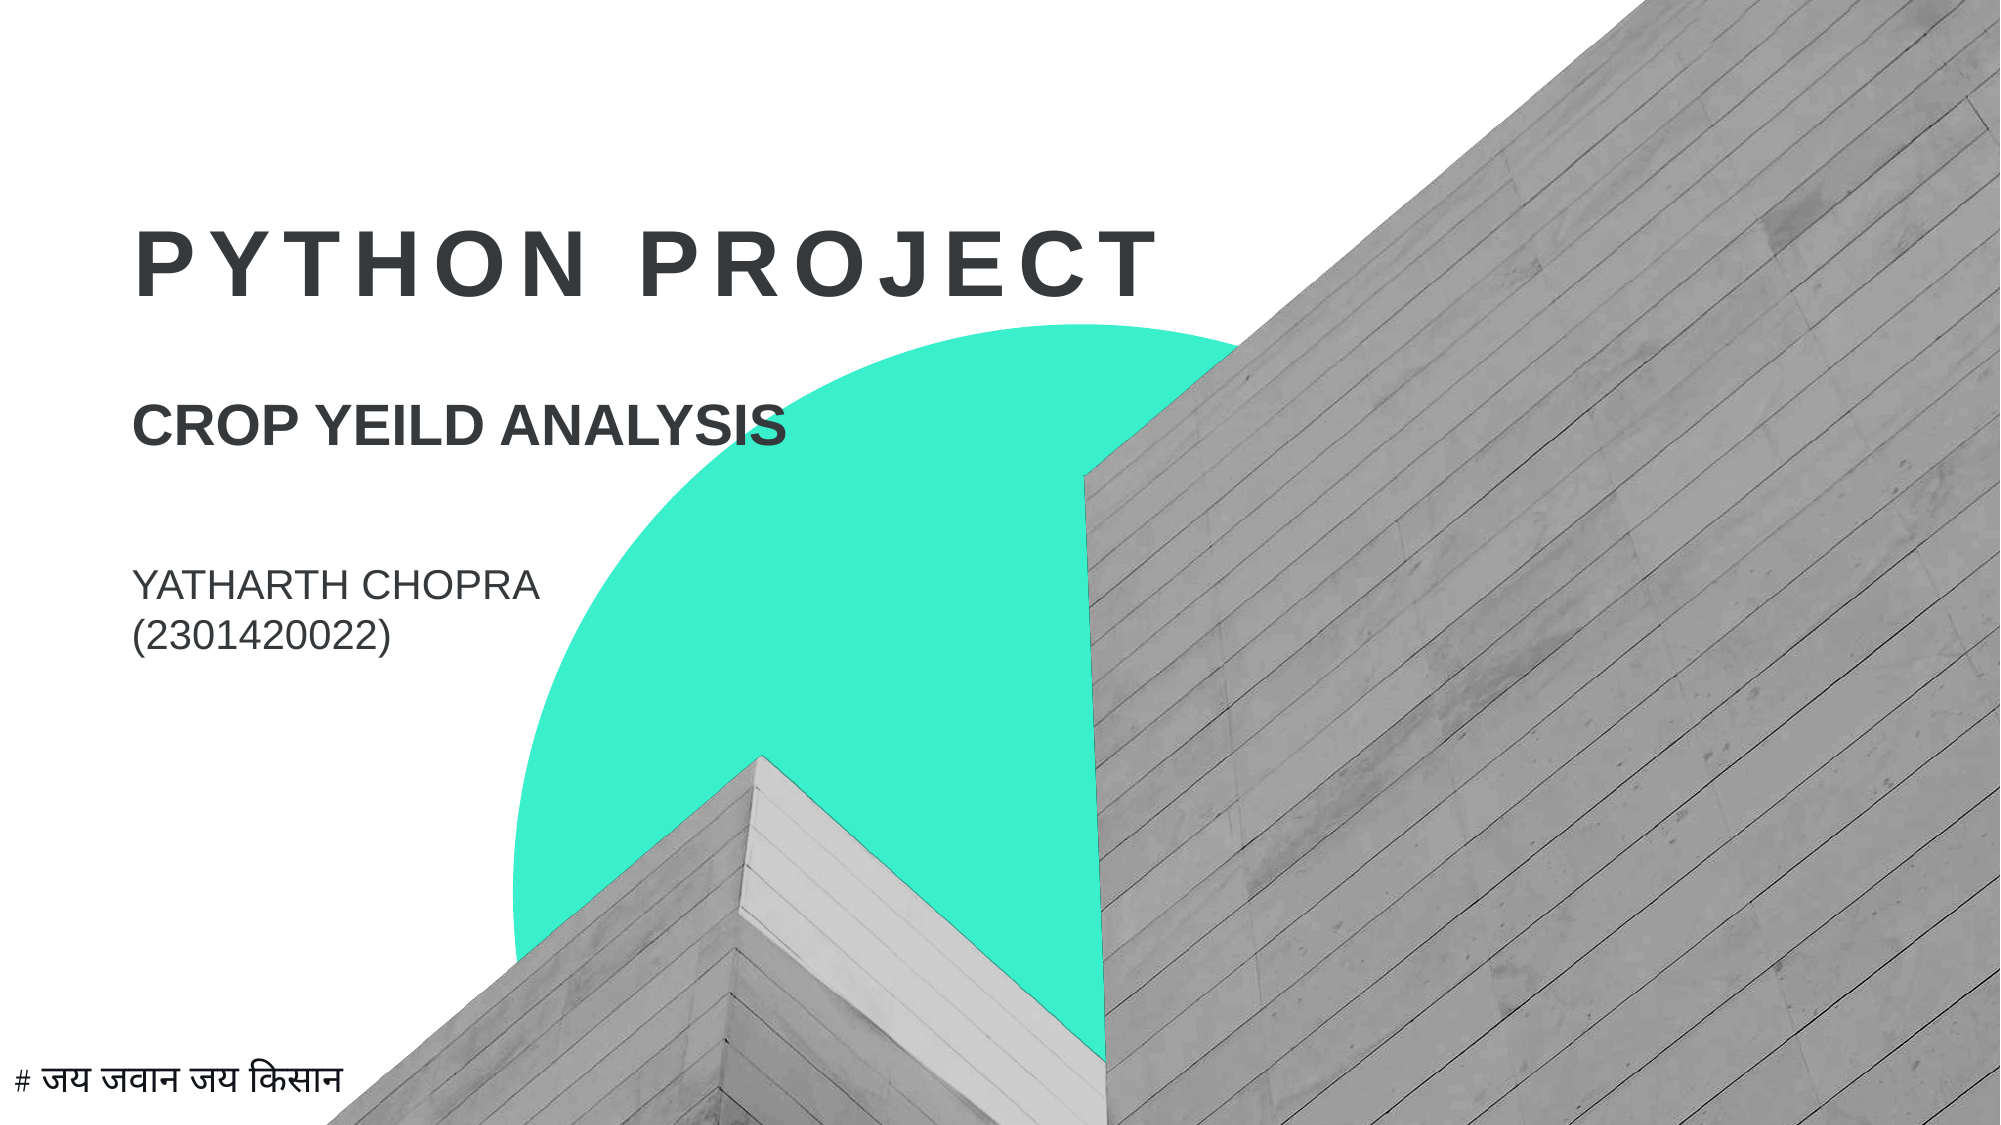

# Python project
CROP YEILD ANALYSIS
YATHARTH CHOPRA		(2301420022)

# जय जवान जय किसान